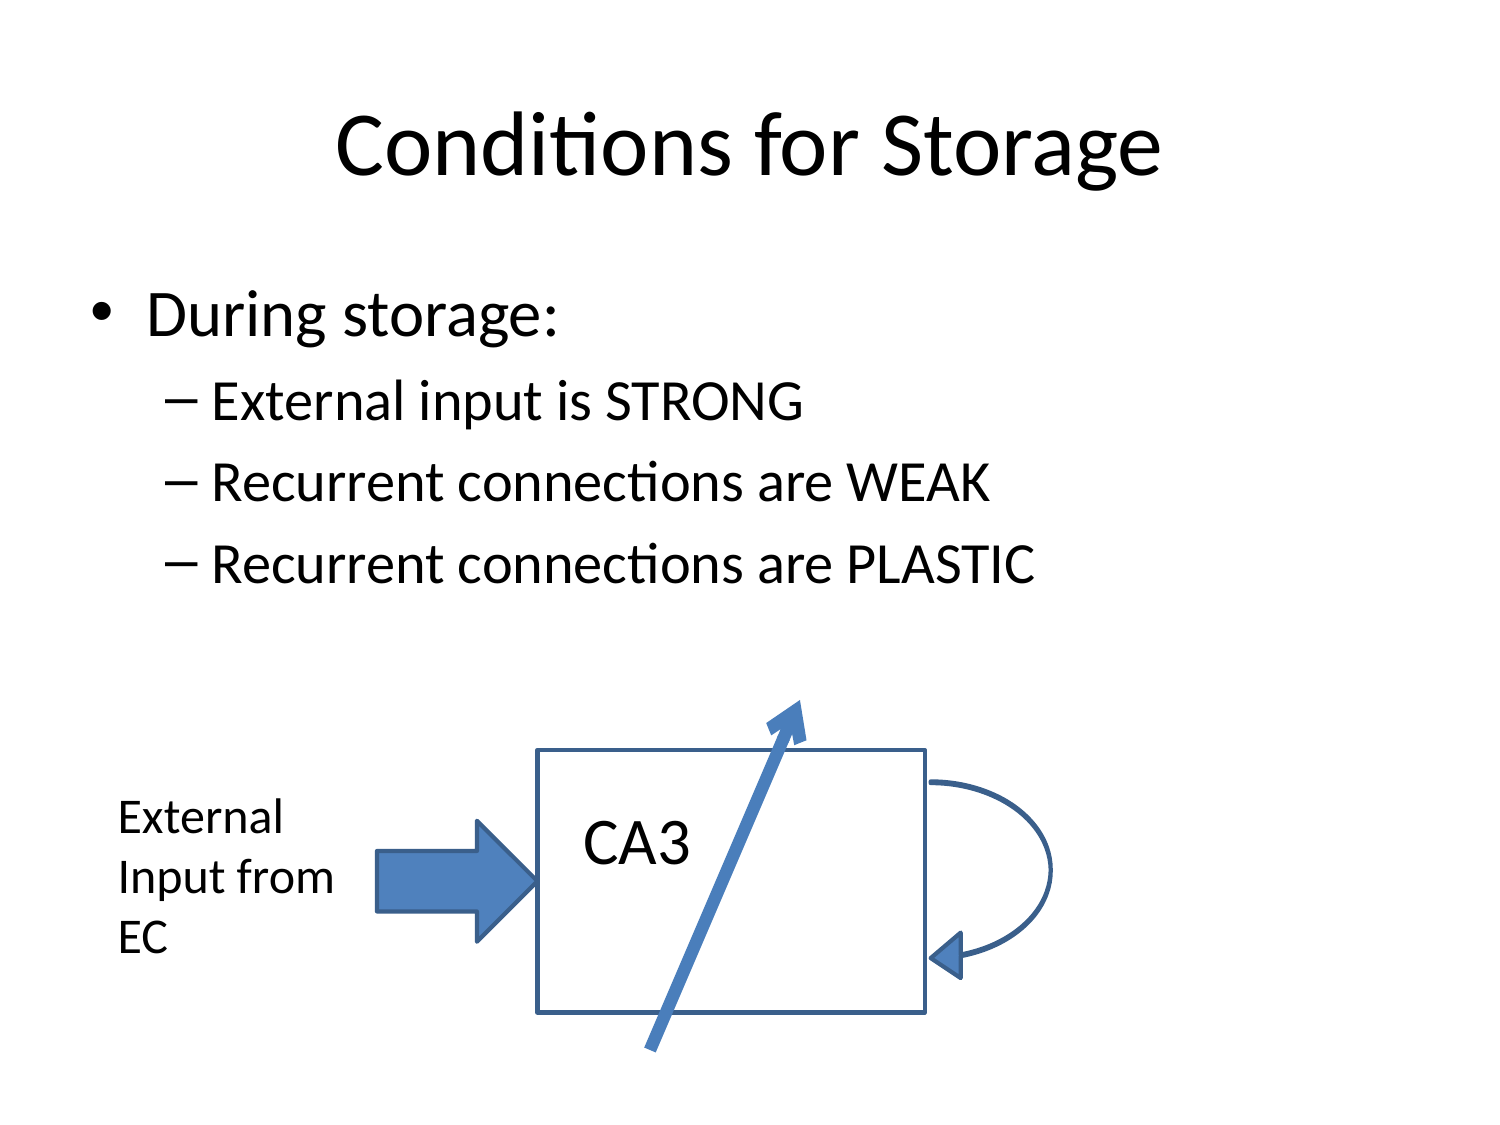

# Conditions for Storage
During storage:
External input is STRONG
Recurrent connections are WEAK
Recurrent connections are PLASTIC

External
Input from
EC
CA3